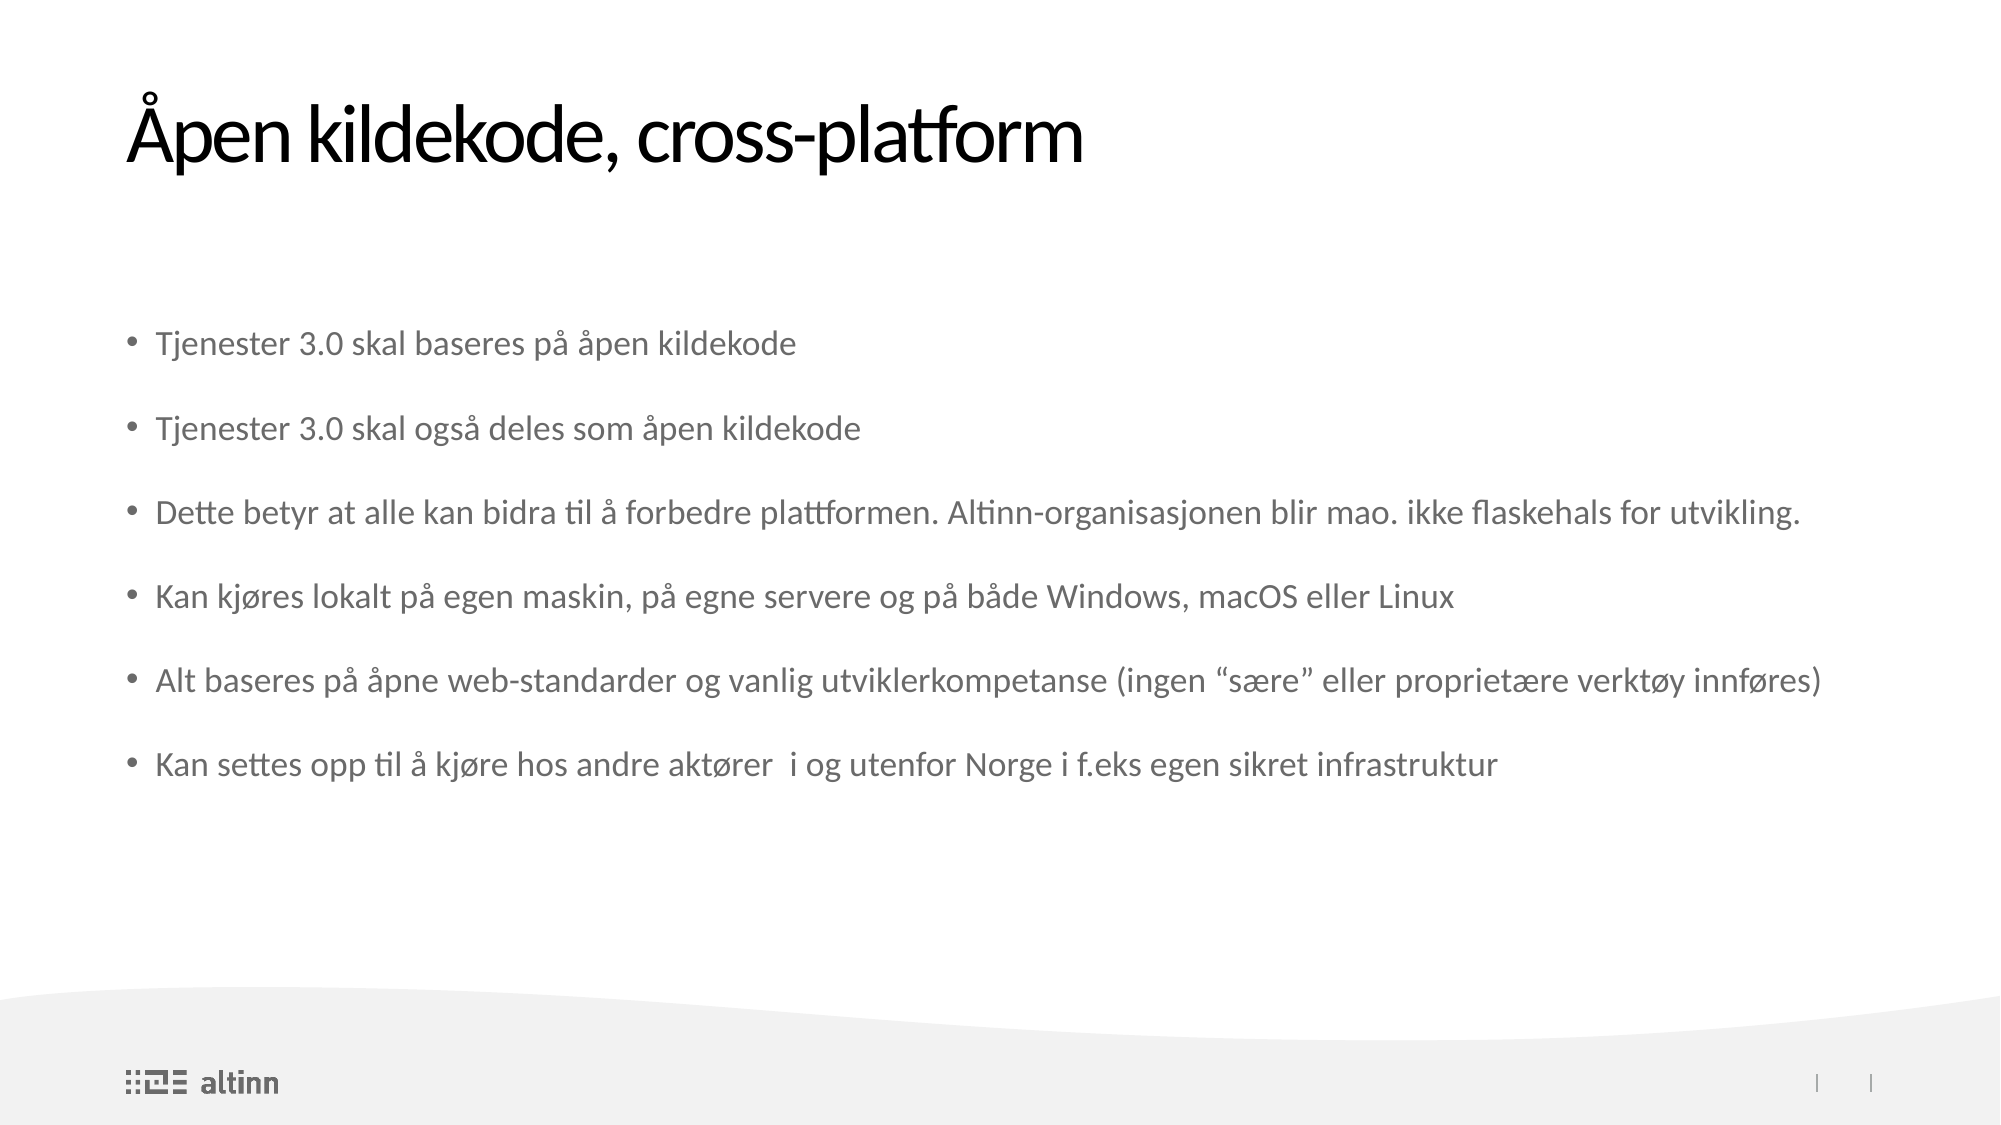

# Åpen kildekode, cross-platform
Tjenester 3.0 skal baseres på åpen kildekode
Tjenester 3.0 skal også deles som åpen kildekode
Dette betyr at alle kan bidra til å forbedre plattformen. Altinn-organisasjonen blir mao. ikke flaskehals for utvikling.
Kan kjøres lokalt på egen maskin, på egne servere og på både Windows, macOS eller Linux
Alt baseres på åpne web-standarder og vanlig utviklerkompetanse (ingen “sære” eller proprietære verktøy innføres)
Kan settes opp til å kjøre hos andre aktører  i og utenfor Norge i f.eks egen sikret infrastruktur